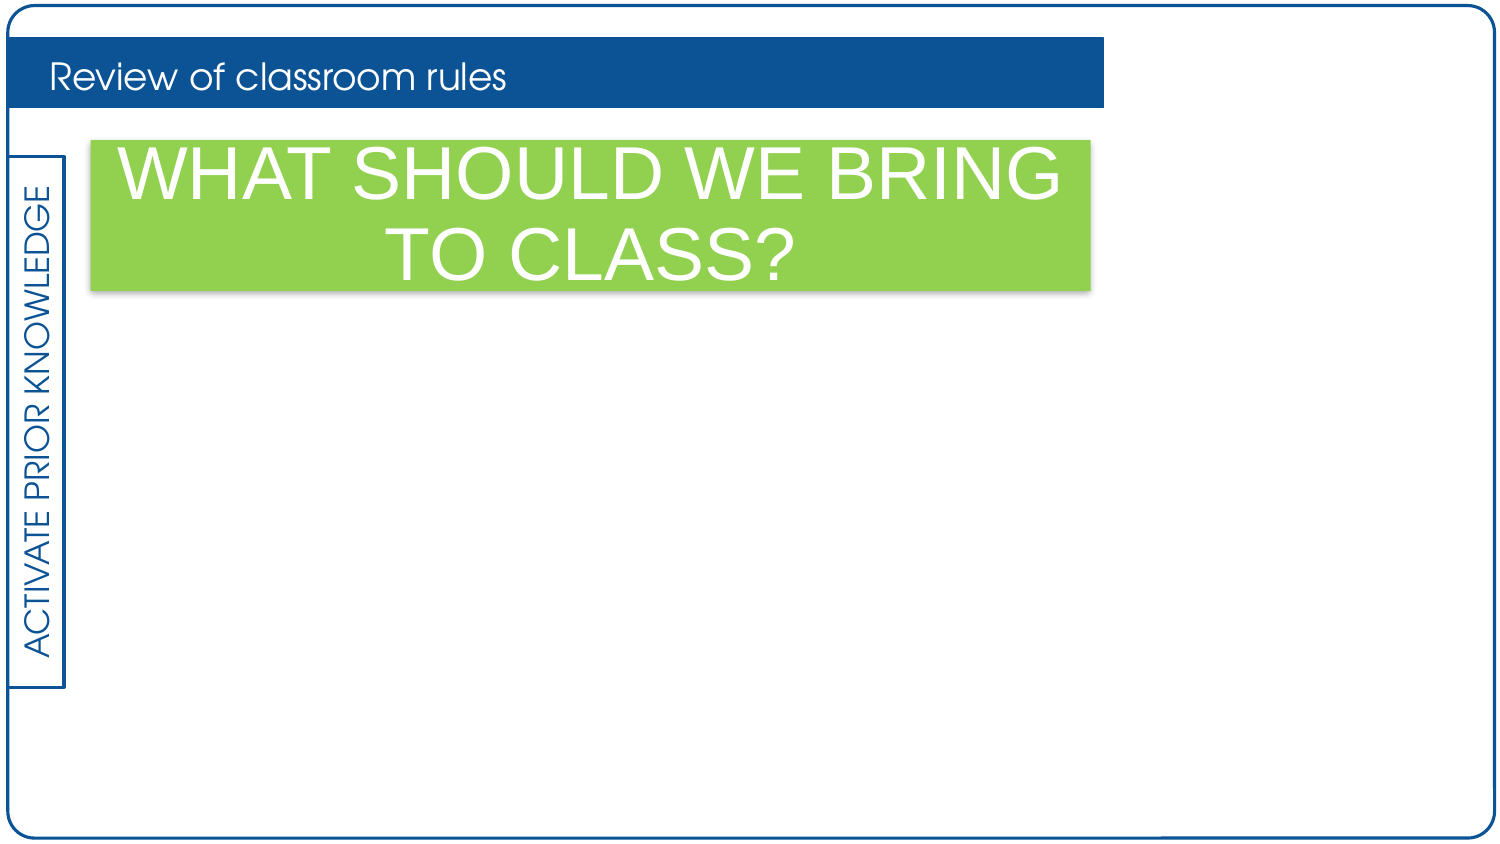

Review of classroom rules

WHAT SHOULD WE BRING TO CLASS?